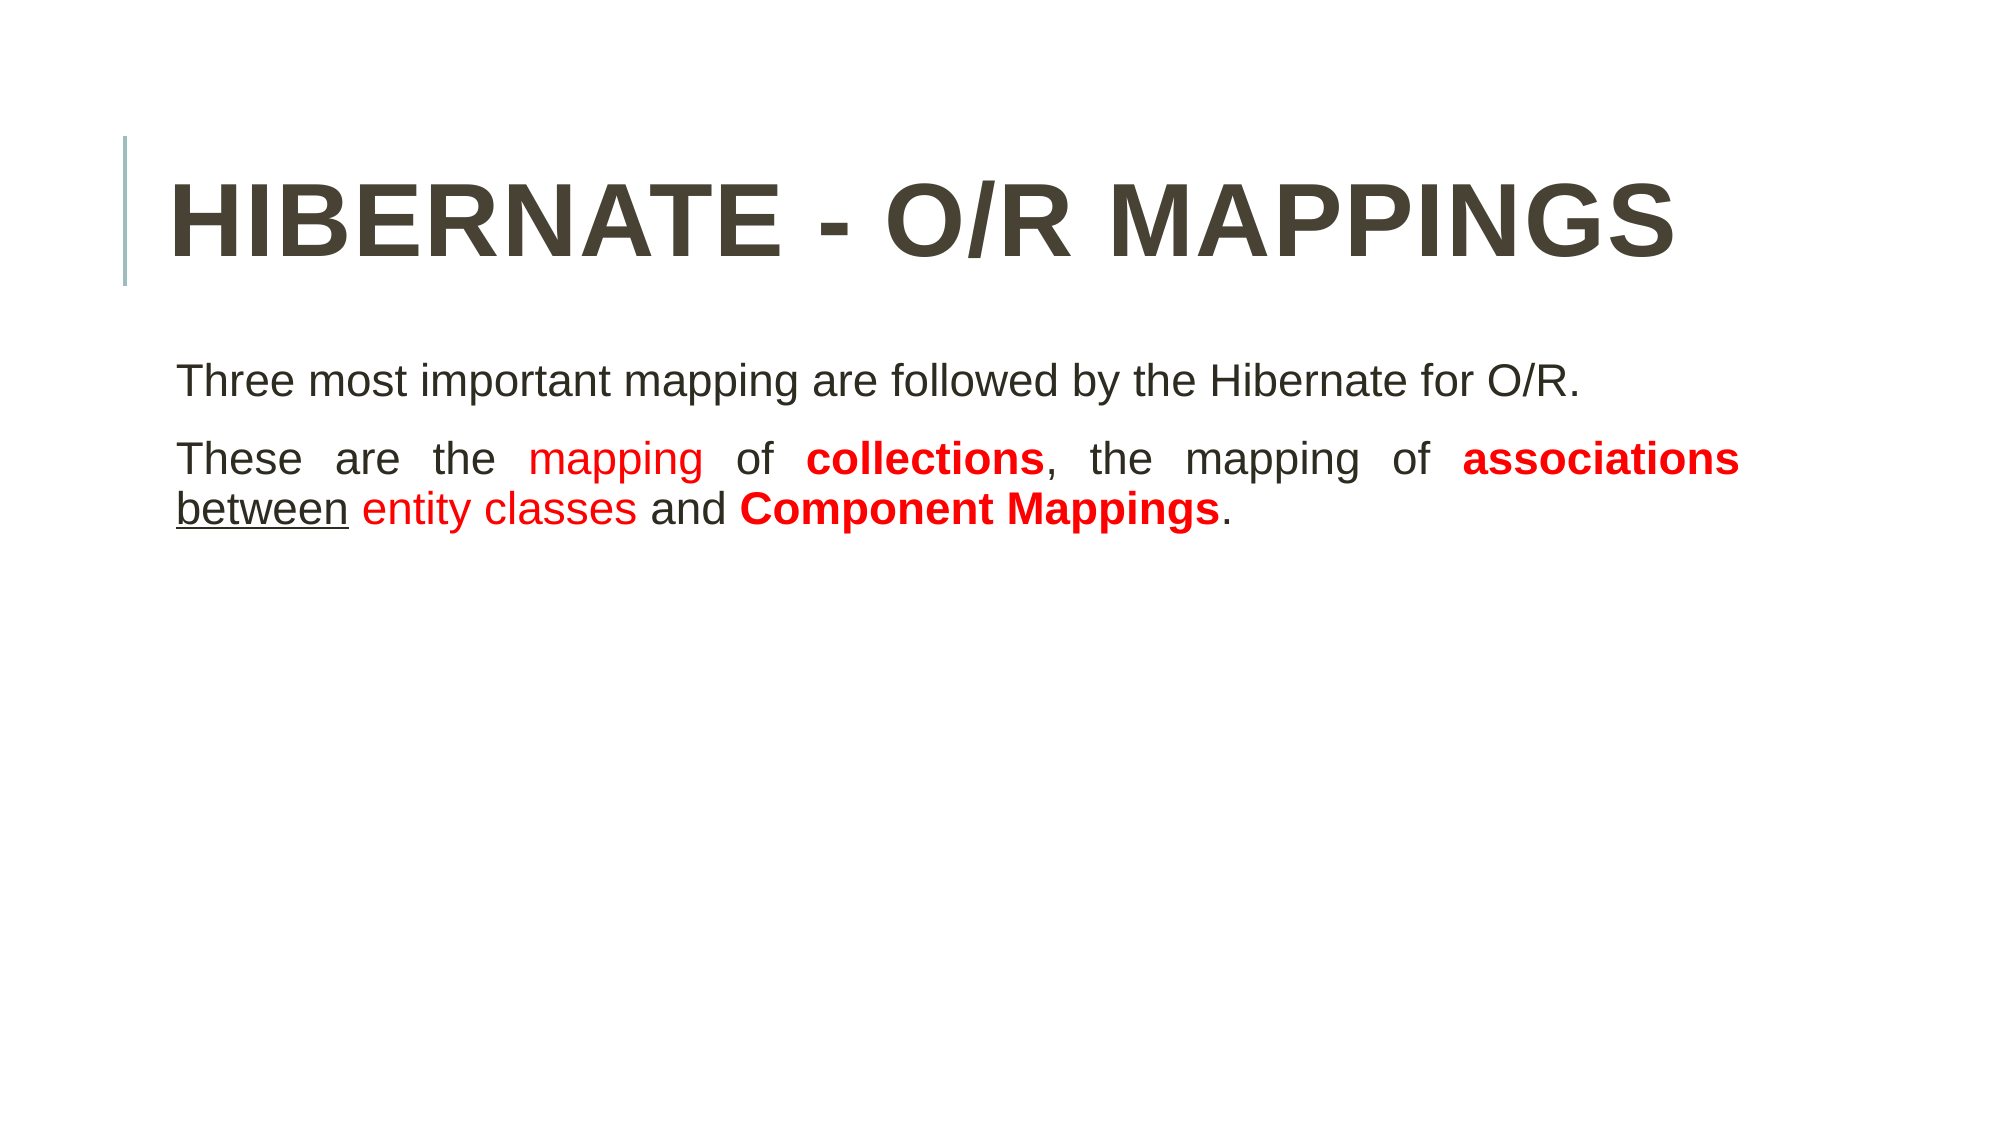

# Hibernate - O/R Mappings
Three most important mapping are followed by the Hibernate for O/R.
These are the mapping of collections, the mapping of associations between entity classes and Component Mappings.